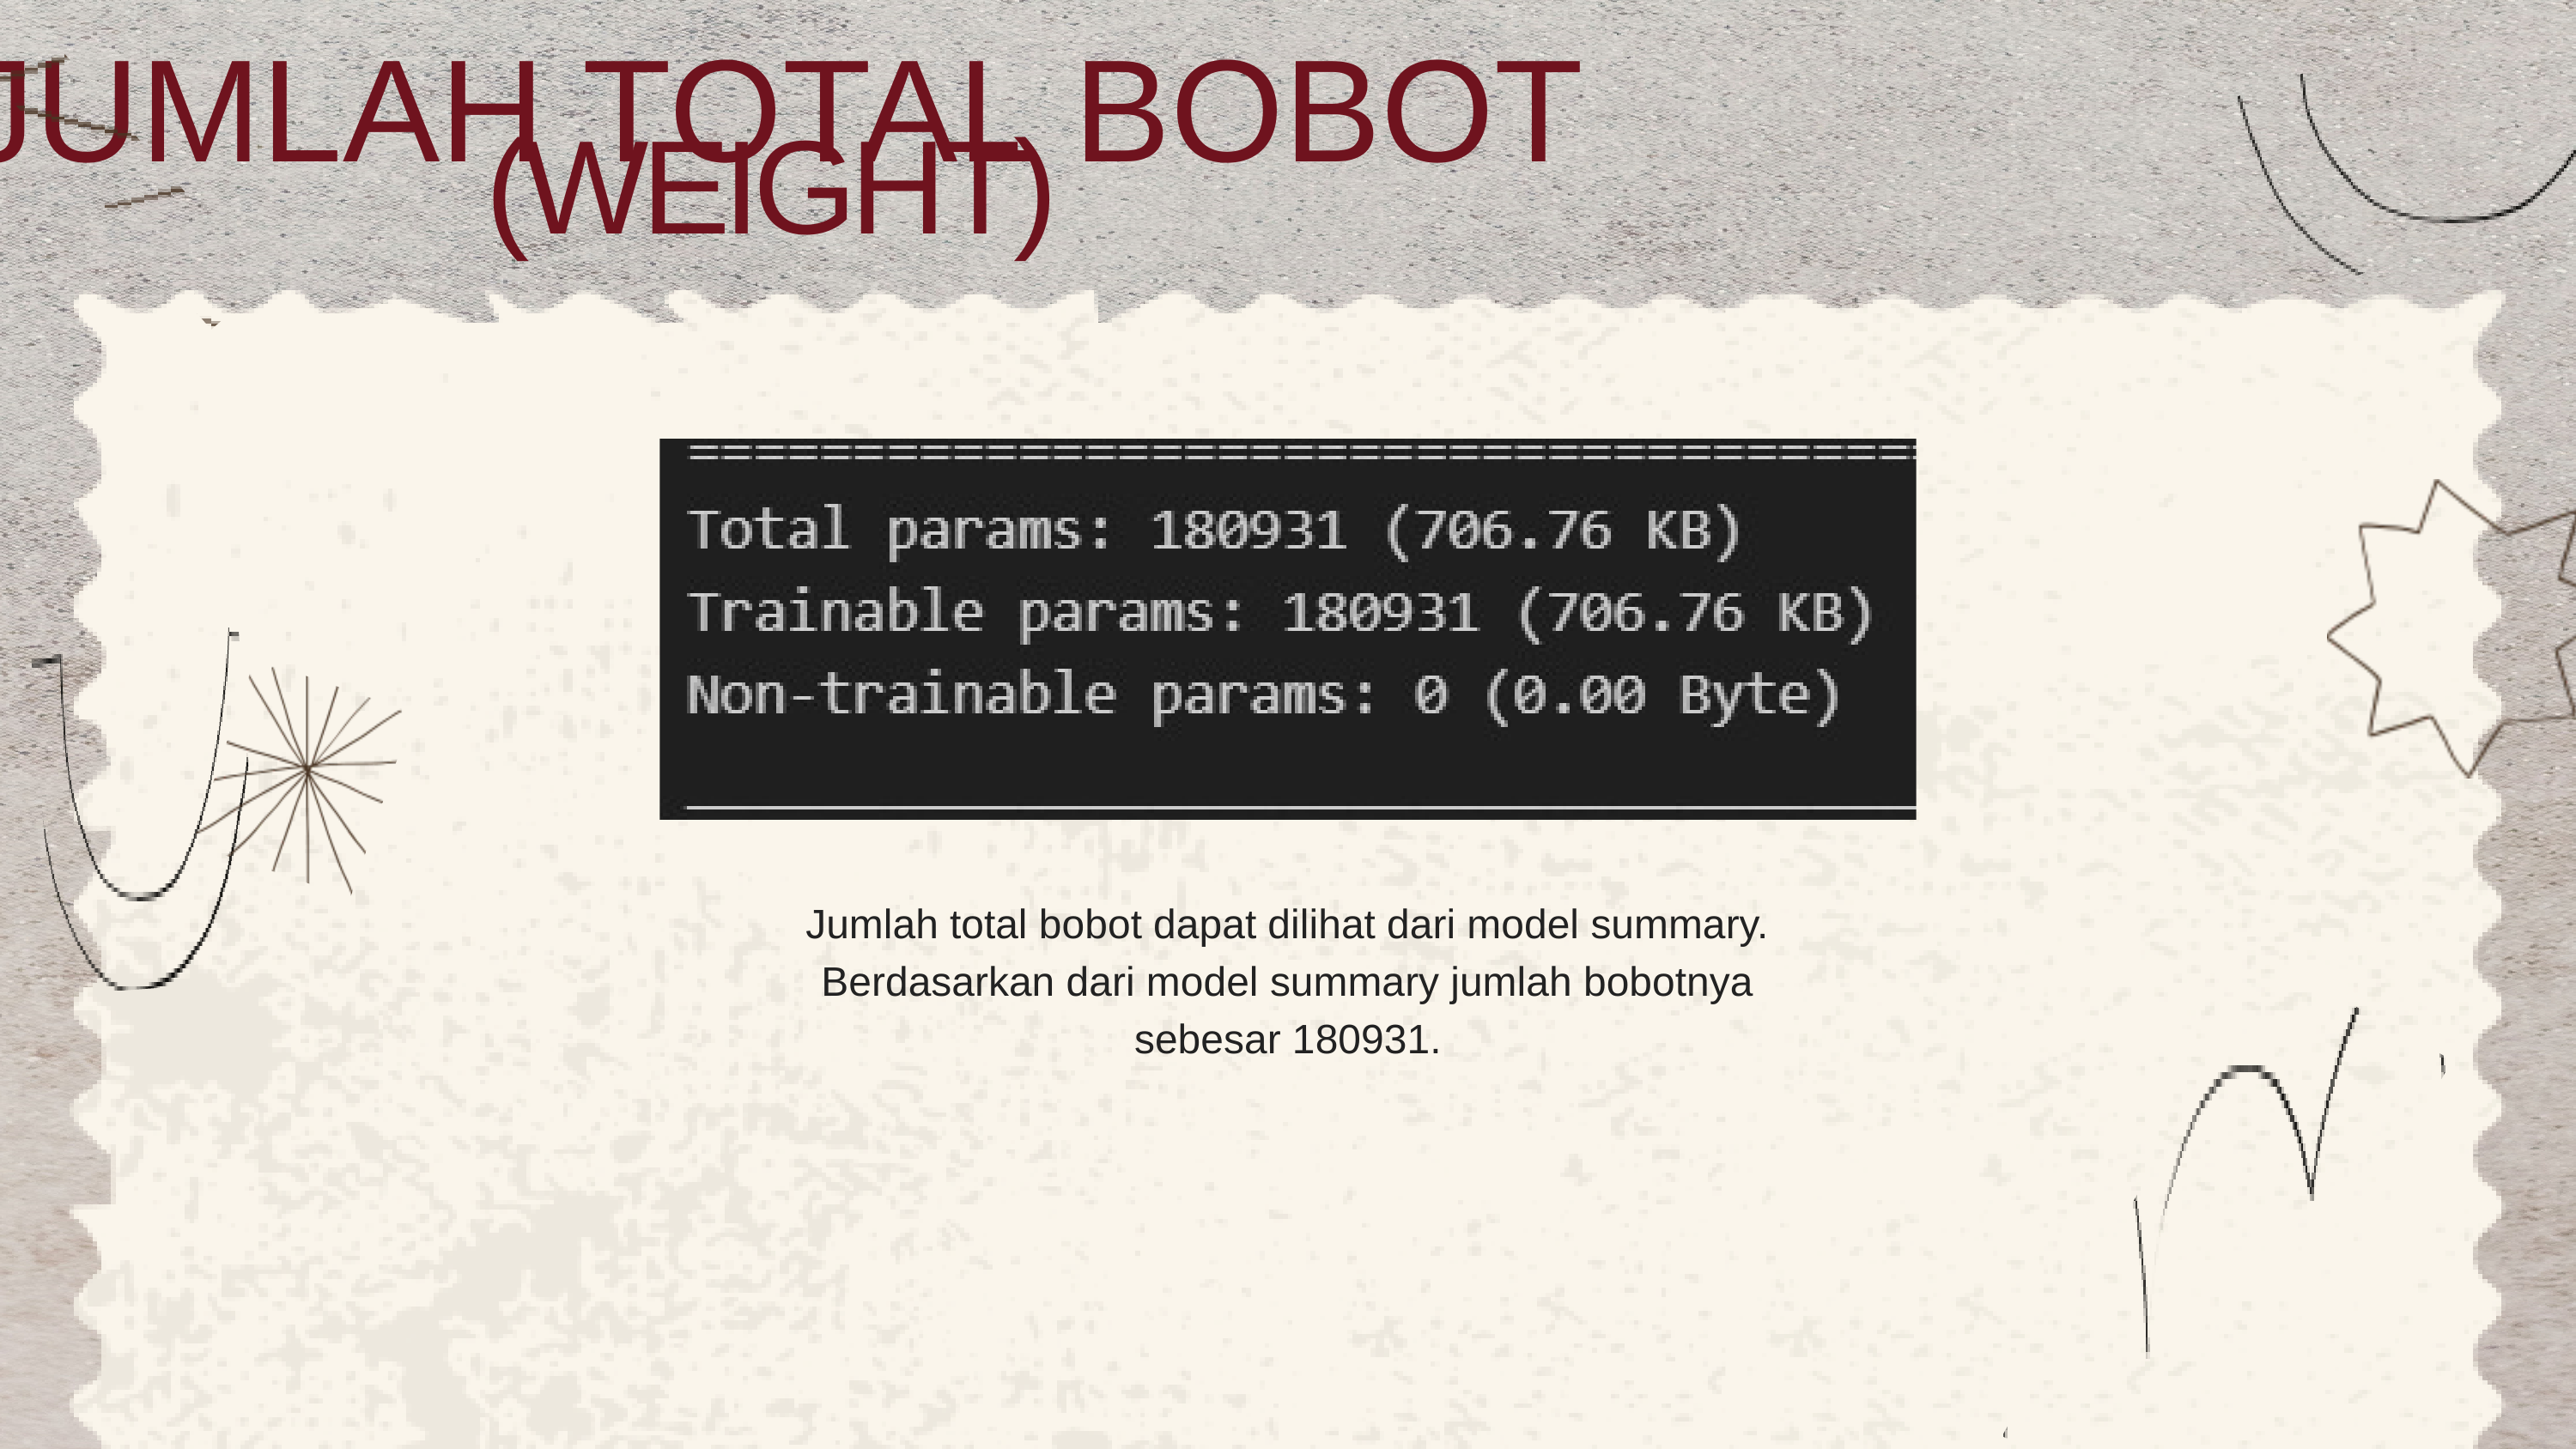

JUMLAH TOTAL BOBOT
(WEIGHT)

Jumlah total bobot dapat dilihat dari model summary. Berdasarkan dari model summary jumlah bobotnya sebesar 180931.